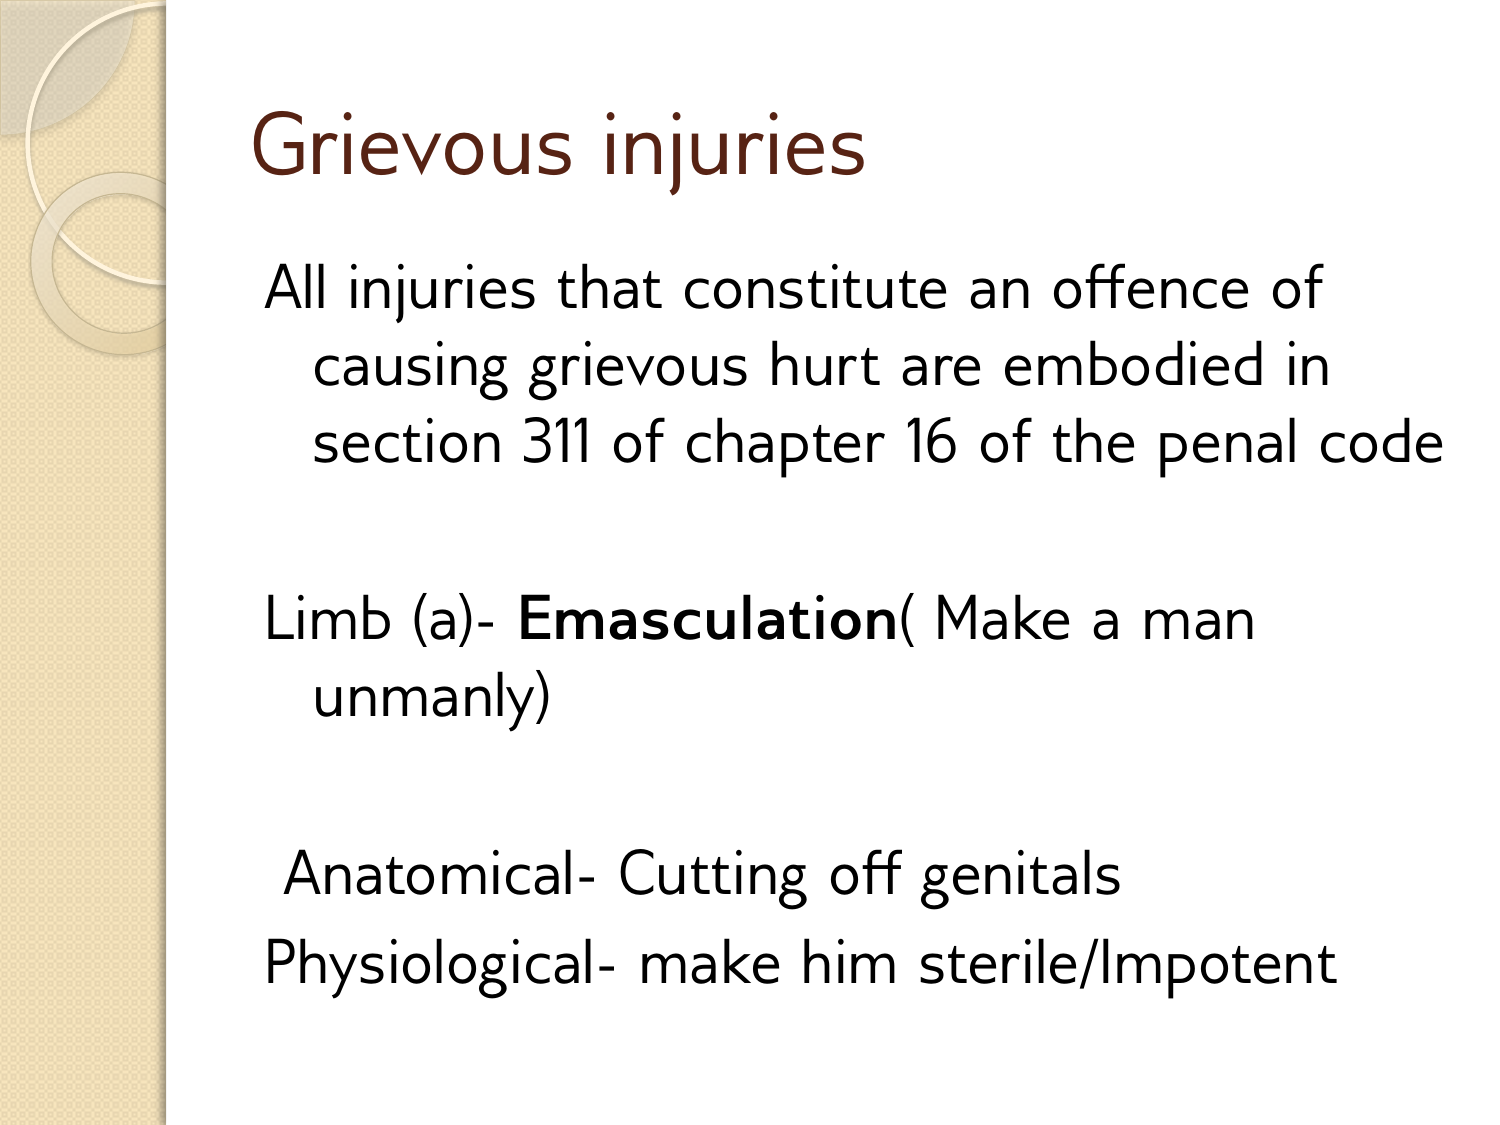

# Grievous injuries
All injuries that constitute an offence of causing grievous hurt are embodied in section 311 of chapter 16 of the penal code

Limb (a)- Emasculation( Make a man unmanly)

 Anatomical- Cutting off genitals
Physiological- make him sterile/Impotent